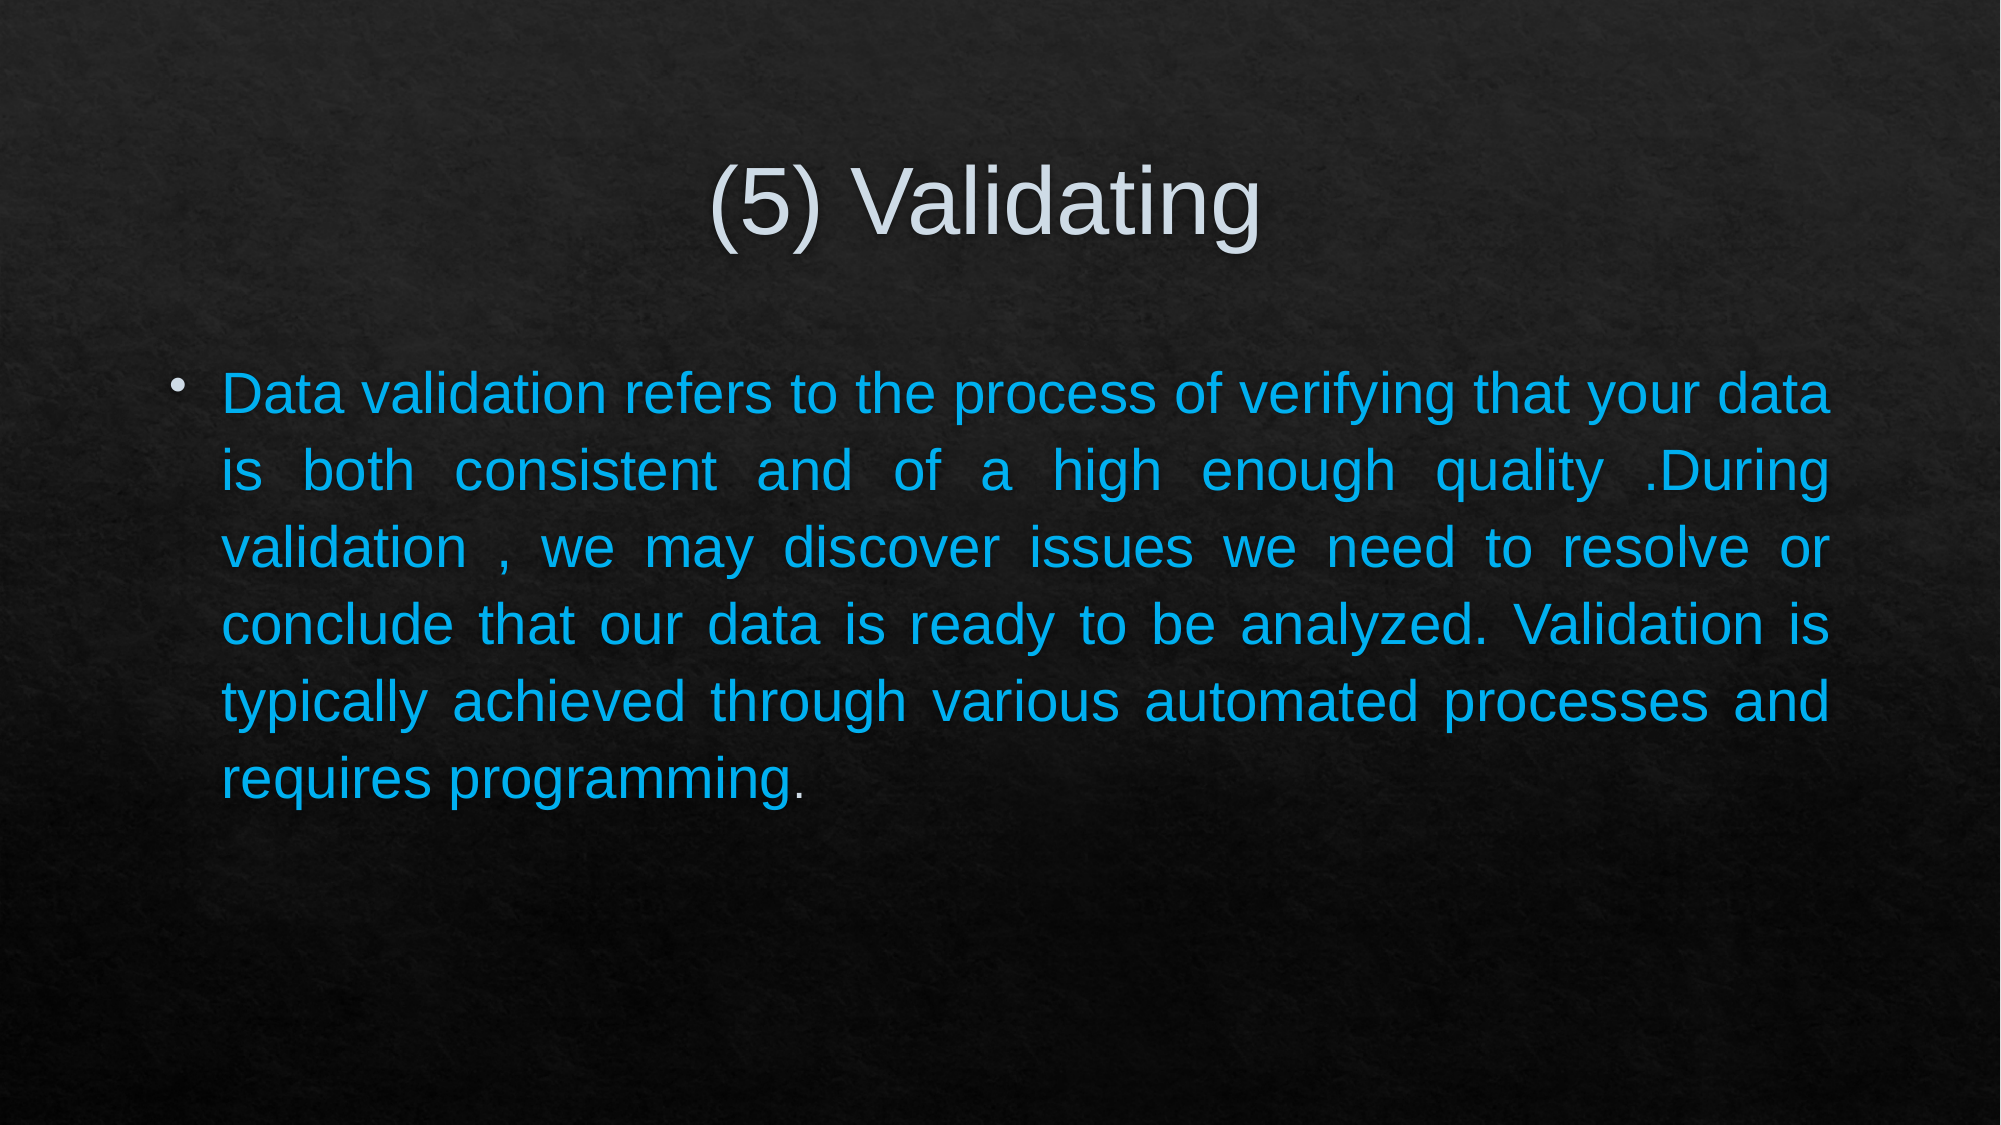

# (5) Validating
Data validation refers to the process of verifying that your data is both consistent and of a high enough quality .During validation , we may discover issues we need to resolve or conclude that our data is ready to be analyzed. Validation is typically achieved through various automated processes and requires programming.